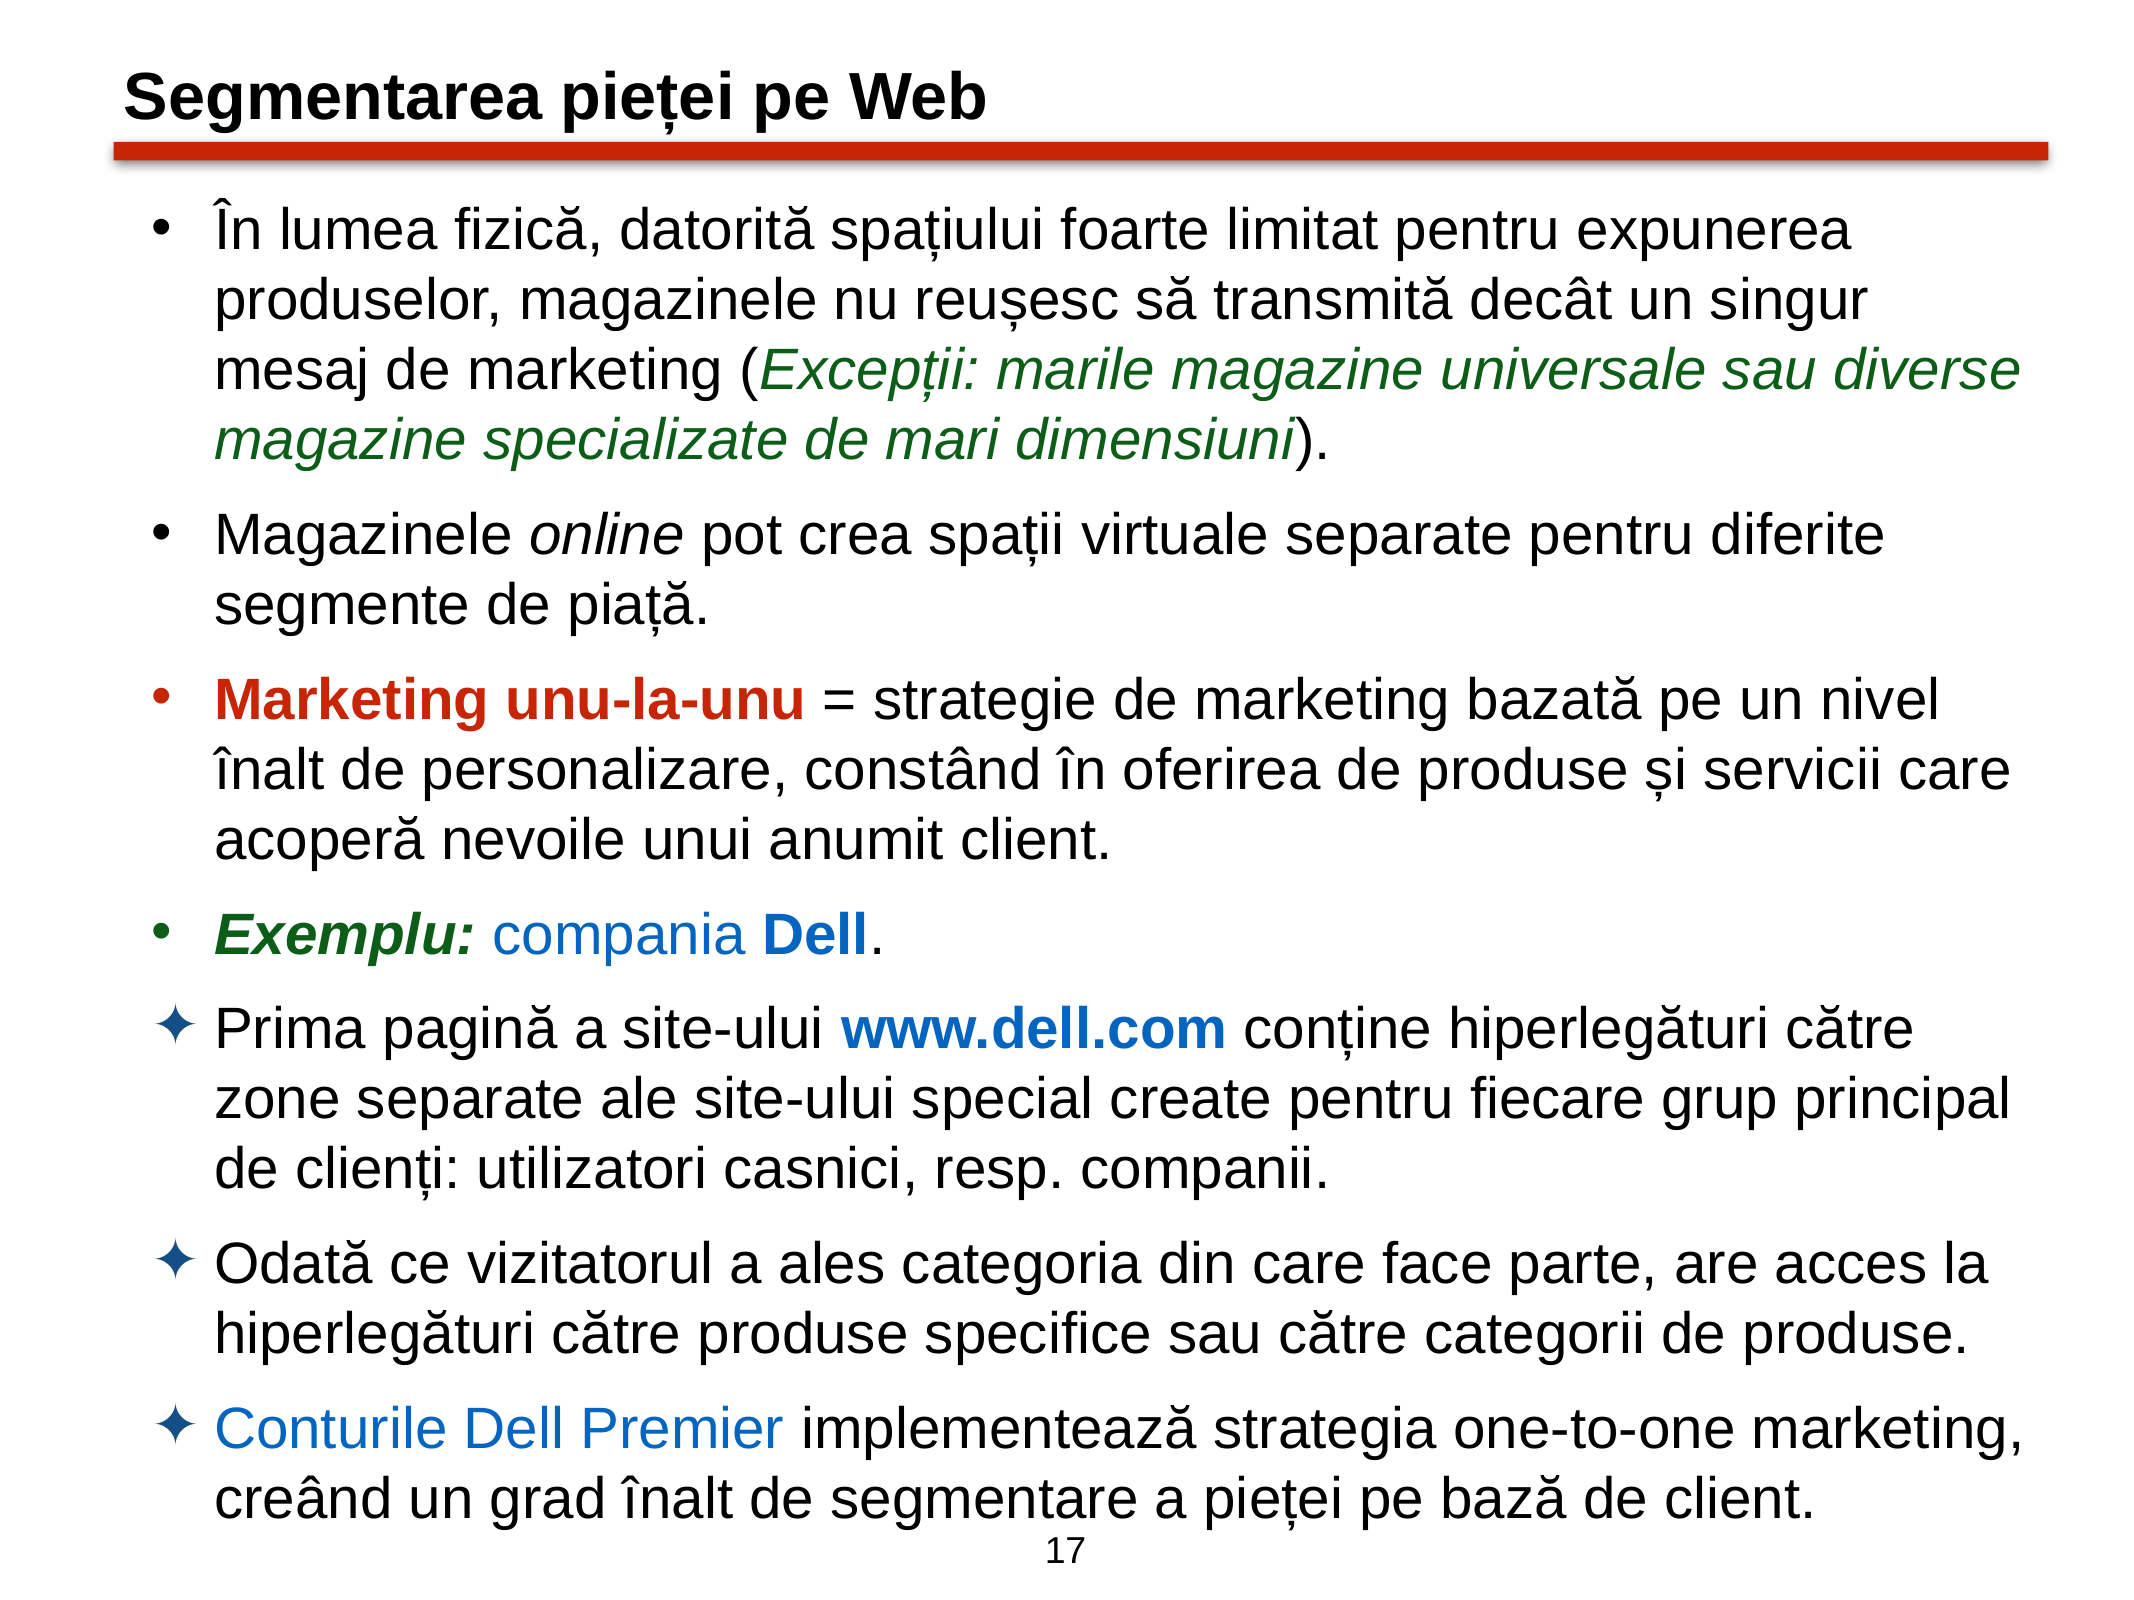

# Segmentarea pieței pe Web

În lumea fizică, datorită spațiului foarte limitat pentru expunerea produselor, magazinele nu reușesc să transmită decât un singur mesaj de marketing (Excepții: marile magazine universale sau diverse magazine specializate de mari dimensiuni).
Magazinele online pot crea spații virtuale separate pentru diferite segmente de piață.
Marketing unu-la-unu = strategie de marketing bazată pe un nivel înalt de personalizare, constând în oferirea de produse și servicii care acoperă nevoile unui anumit client.
Exemplu: compania Dell.
Prima pagină a site-ului www.dell.com conține hiperlegături către zone separate ale site-ului special create pentru fiecare grup principal de clienți: utilizatori casnici, resp. companii.
Odată ce vizitatorul a ales categoria din care face parte, are acces la hiperlegături către produse specifice sau către categorii de produse.
Conturile Dell Premier implementează strategia one-to-one marketing, creând un grad înalt de segmentare a pieței pe bază de client.
17